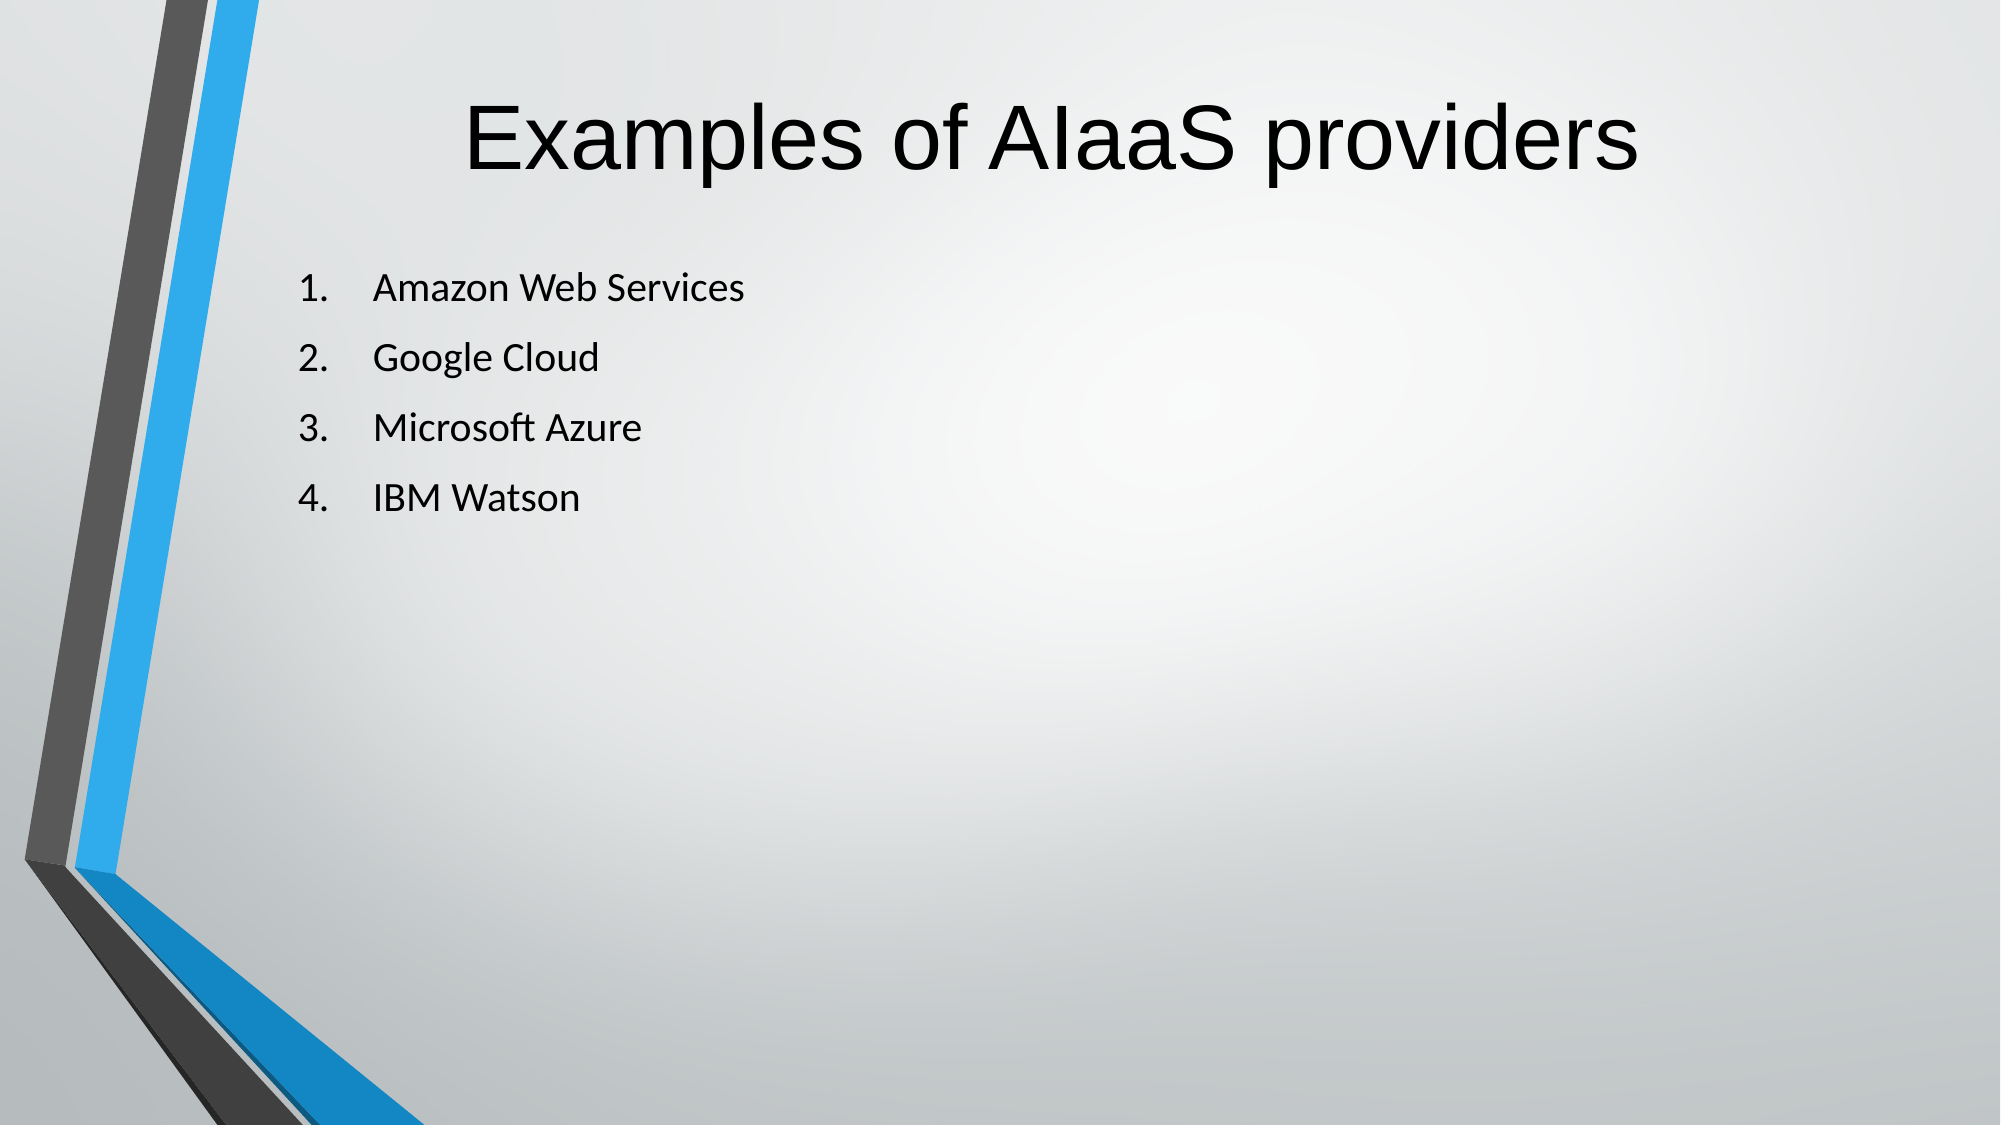

# Examples of AIaaS providers
Amazon Web Services
Google Cloud
Microsoft Azure
IBM Watson